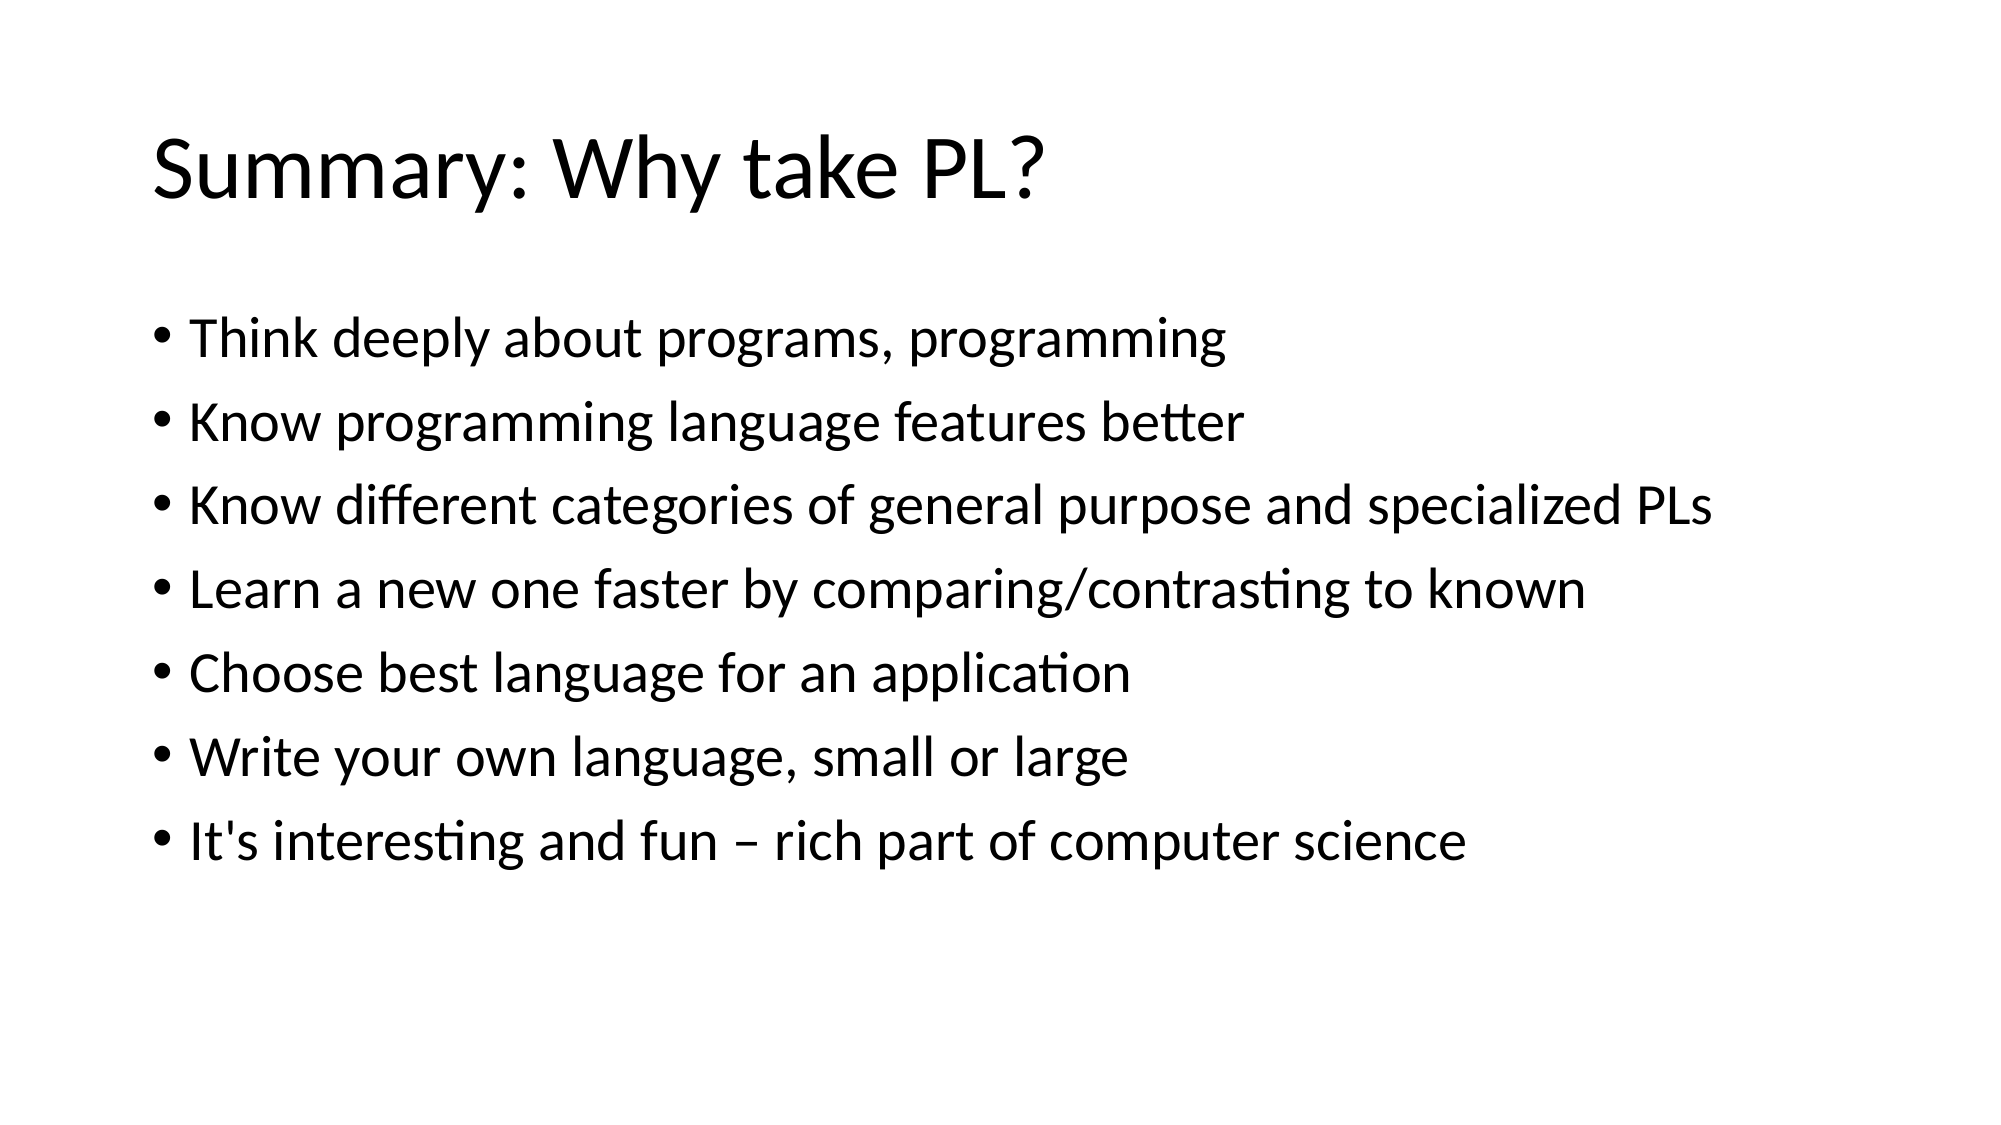

# Summary: Why take PL?
Think deeply about programs, programming
Know programming language features better
Know different categories of general purpose and specialized PLs
Learn a new one faster by comparing/contrasting to known
Choose best language for an application
Write your own language, small or large
It's interesting and fun – rich part of computer science